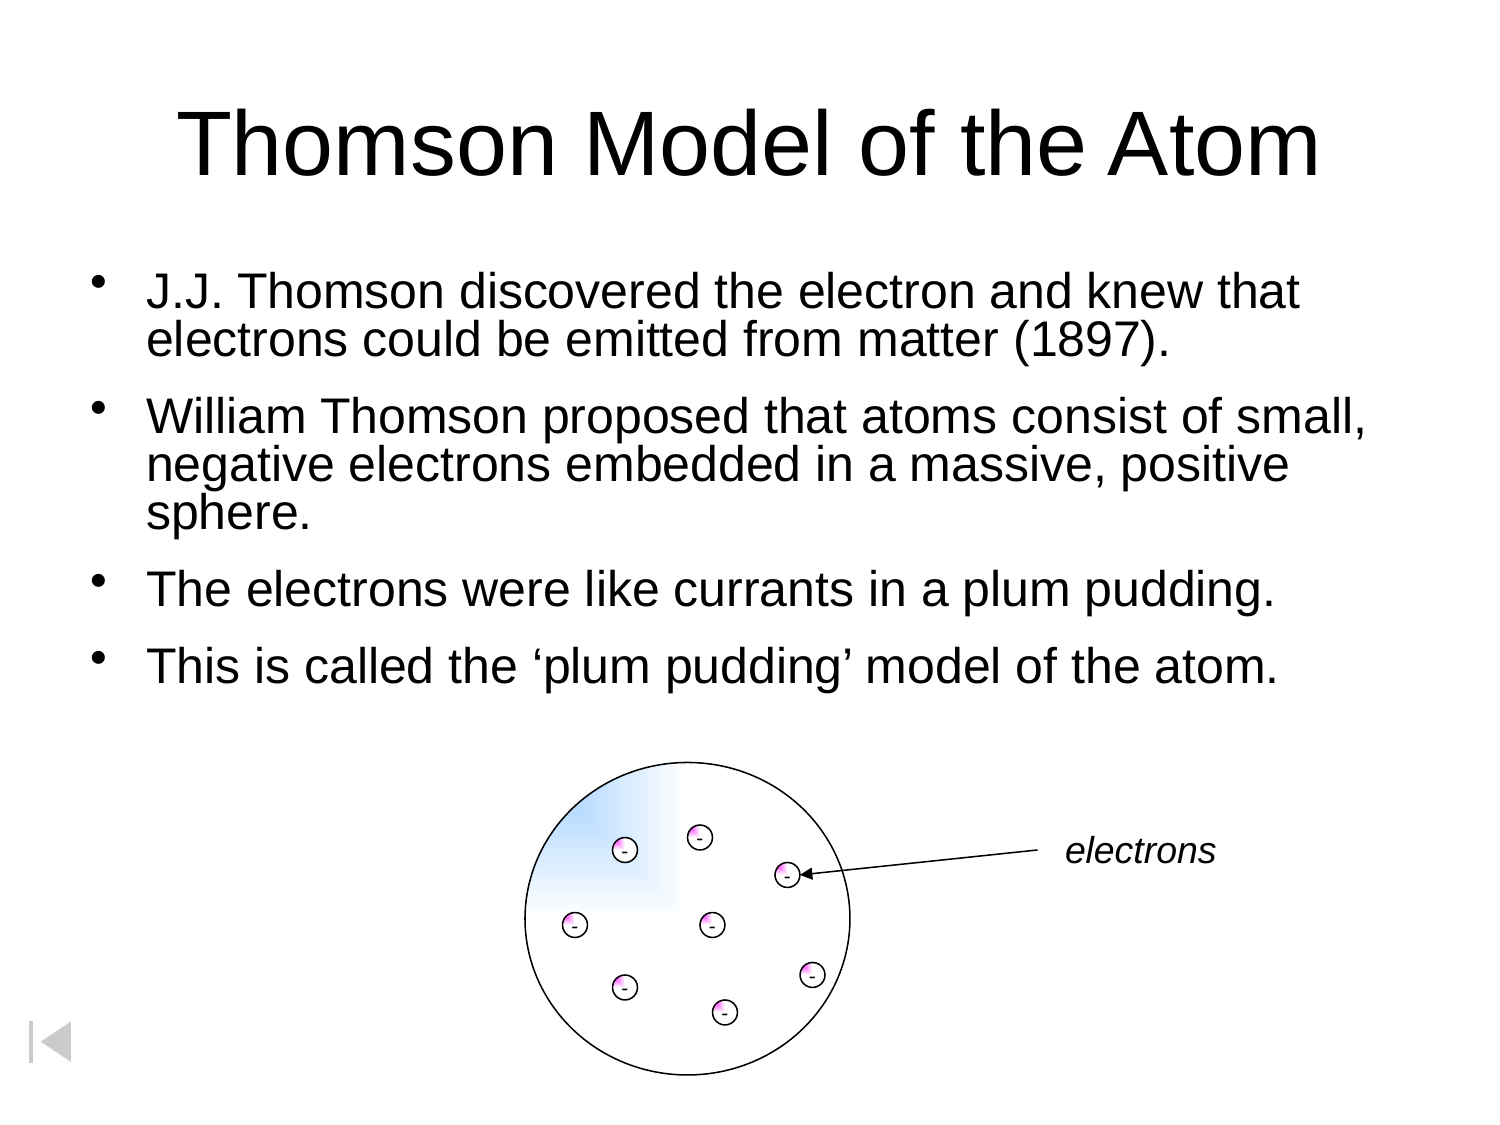

# Thomson Model of the Atom
J.J. Thomson discovered the electron and knew that electrons could be emitted from matter (1897).

William Thomson proposed that atoms consist of small, negative electrons embedded in a massive, positive sphere.

The electrons were like currants in a plum pudding.

This is called the ‘plum pudding’ model of the atom.

electrons
-
-

-
-
-
-
-
-